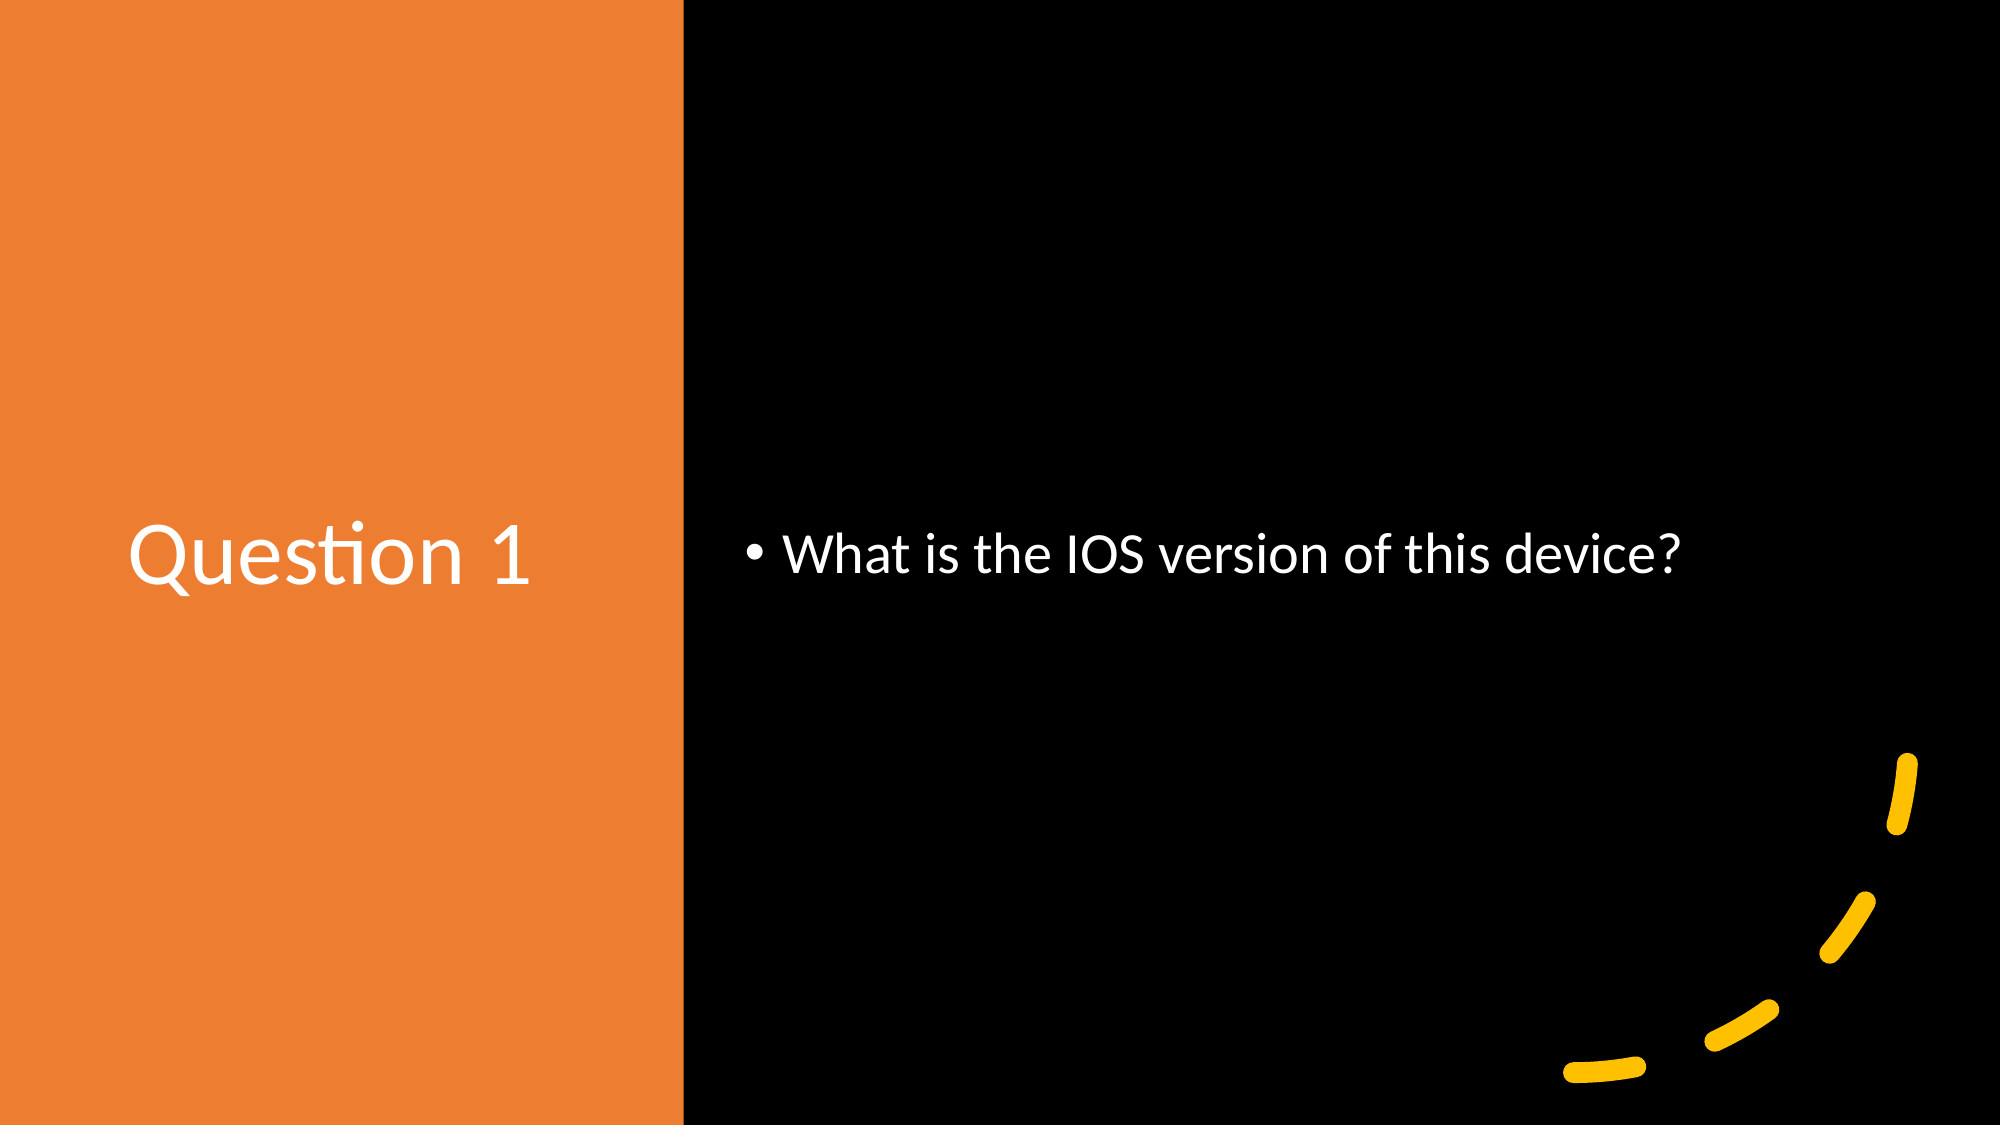

# Question 1
What is the IOS version of this device?